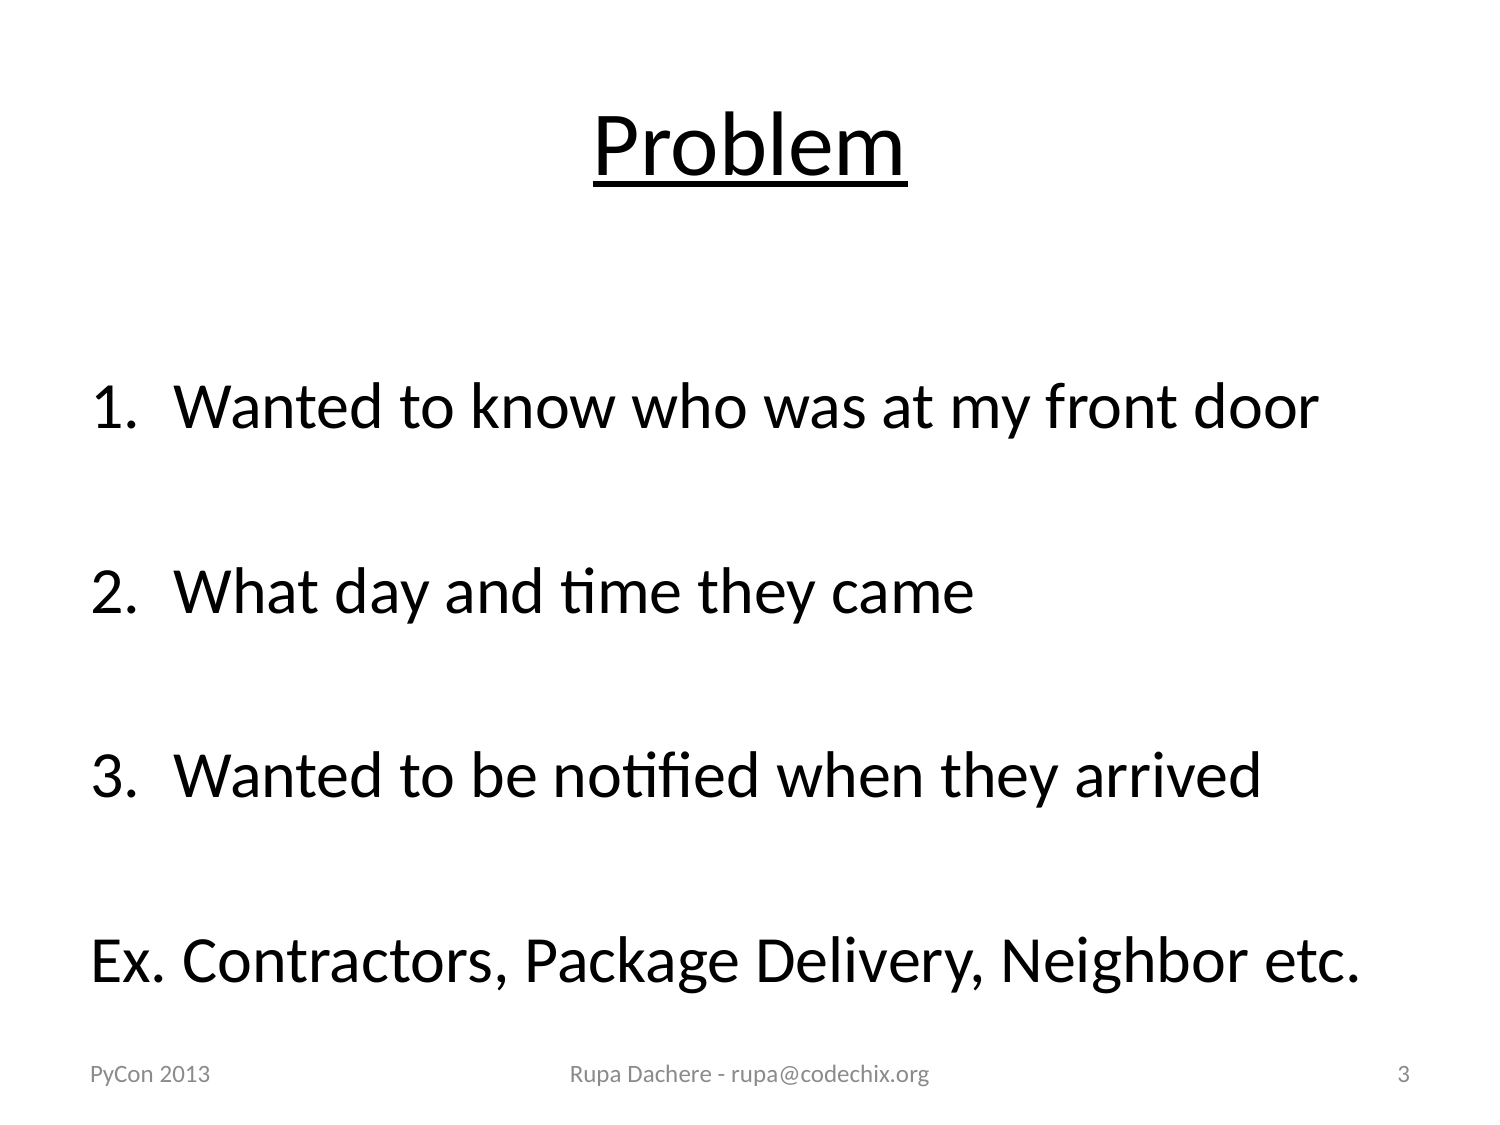

# Problem

Wanted to know who was at my front door

What day and time they came

Wanted to be notified when they arrived

Ex. Contractors, Package Delivery, Neighbor etc.
PyCon 2013
Rupa Dachere - rupa@codechix.org
3